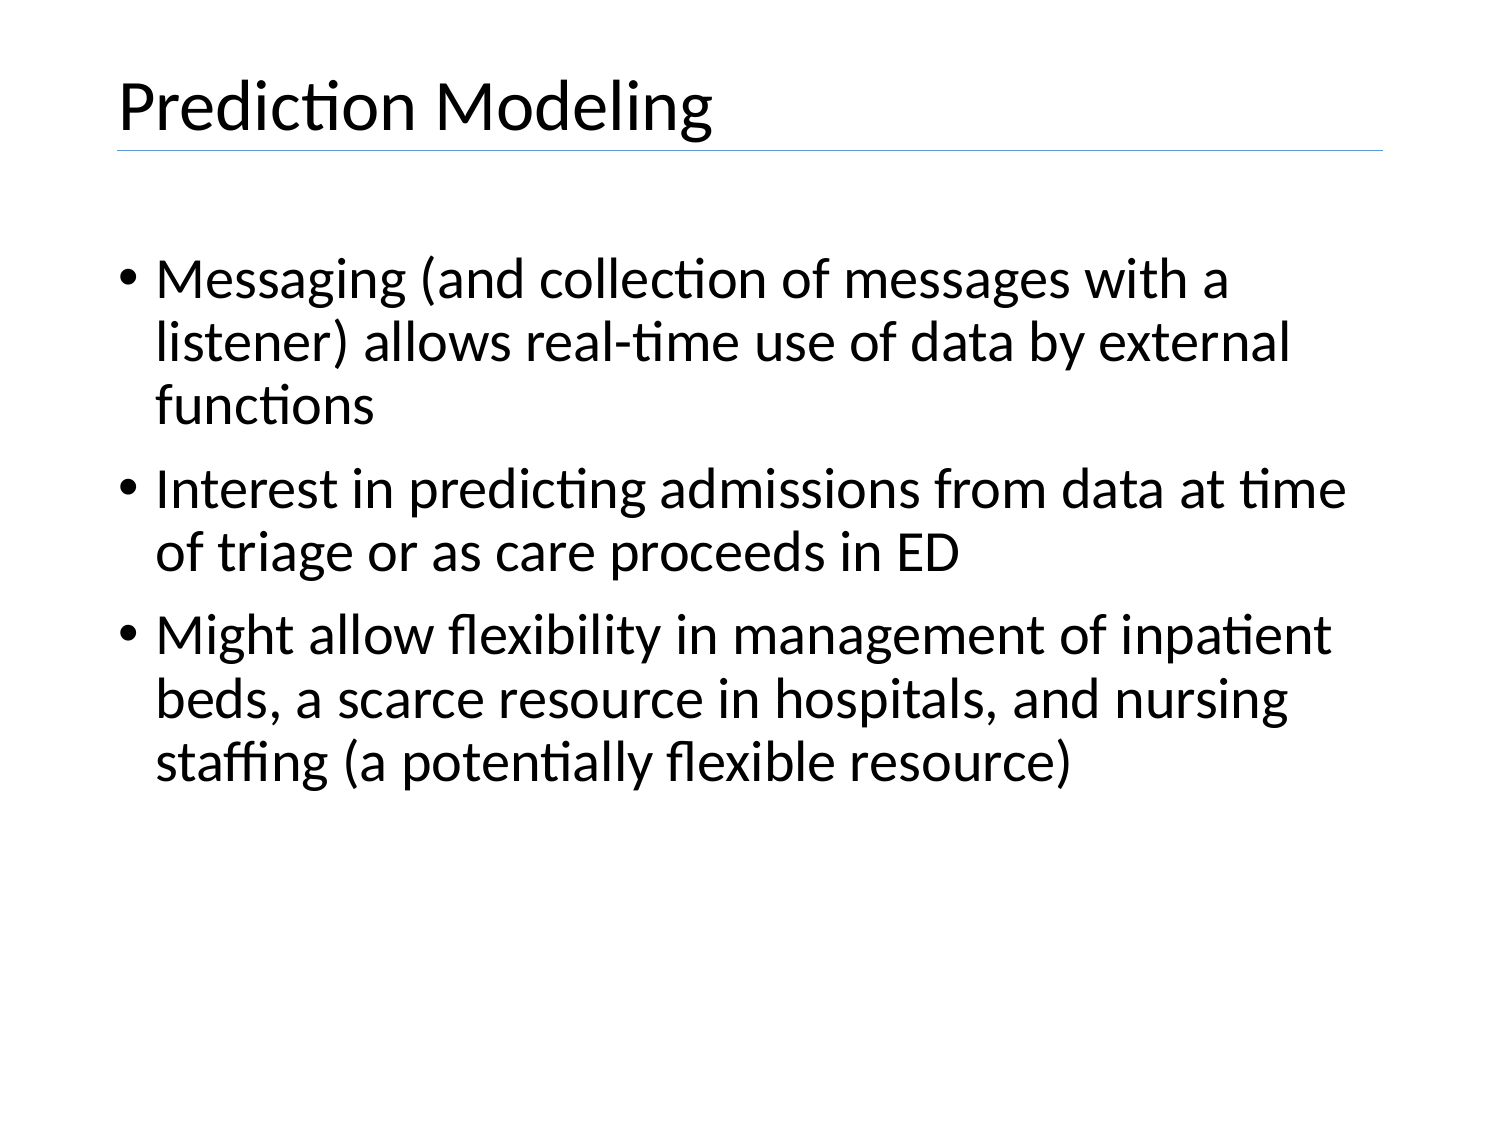

Prediction Modeling
Messaging (and collection of messages with a listener) allows real-time use of data by external functions
Interest in predicting admissions from data at time of triage or as care proceeds in ED
Might allow flexibility in management of inpatient beds, a scarce resource in hospitals, and nursing staffing (a potentially flexible resource)